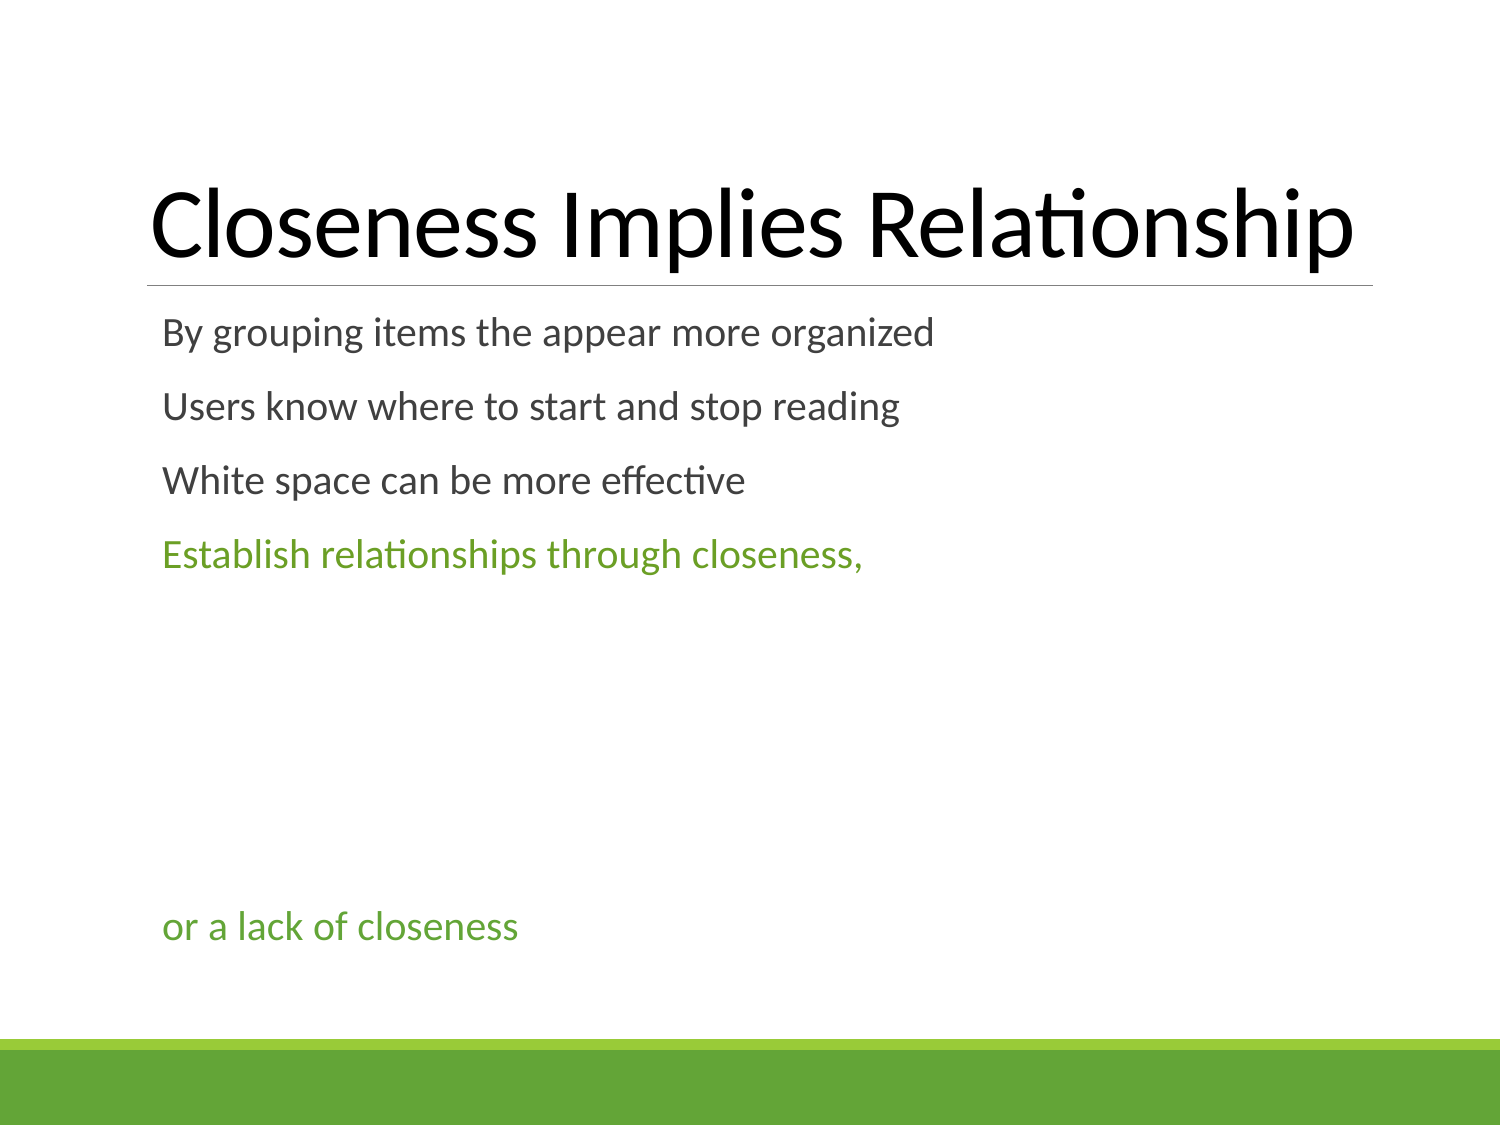

# Closeness Implies Relationship
By grouping items the appear more organized
Users know where to start and stop reading
White space can be more effective
Establish relationships through closeness,

or a lack of closeness